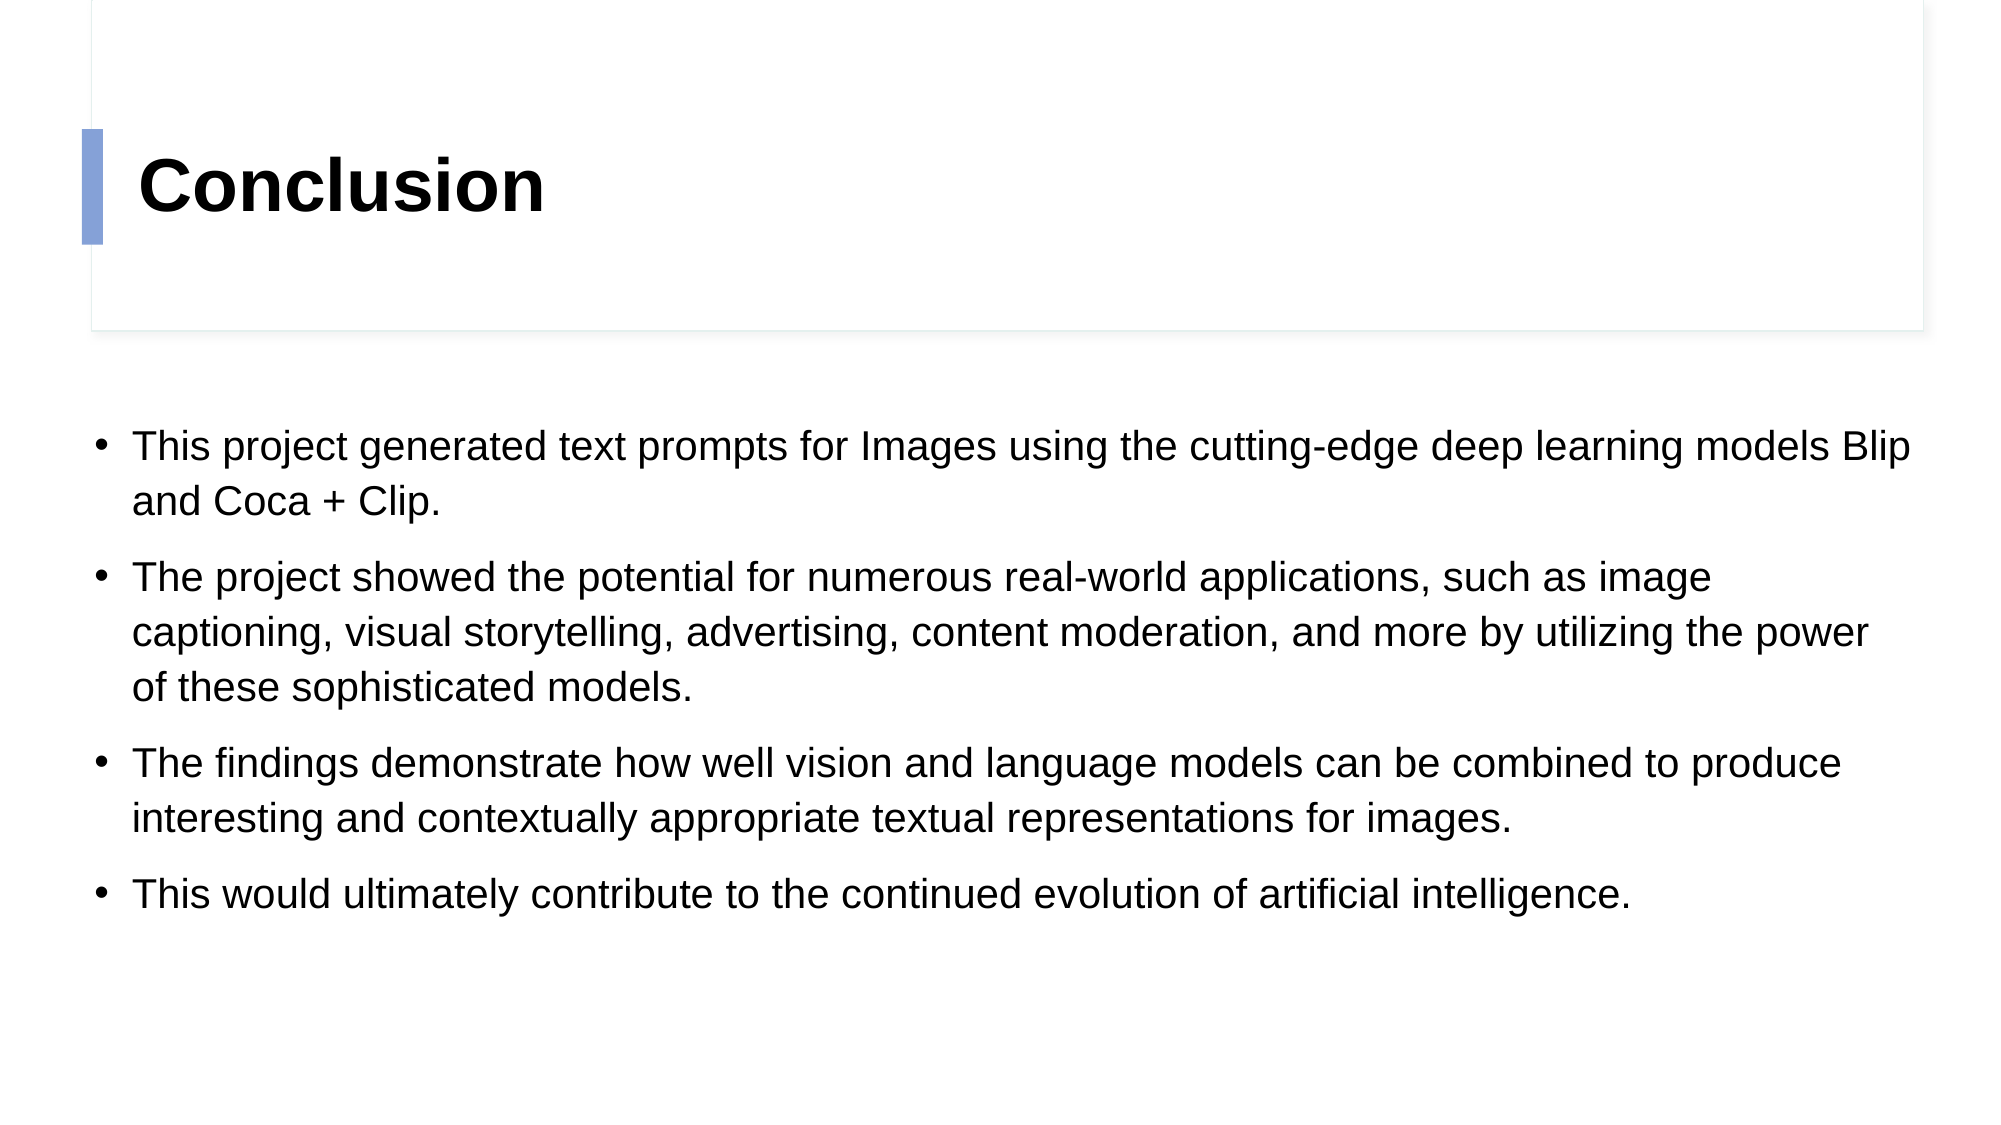

# Conclusion
This project generated text prompts for Images using the cutting-edge deep learning models Blip and Coca + Clip.
The project showed the potential for numerous real-world applications, such as image captioning, visual storytelling, advertising, content moderation, and more by utilizing the power of these sophisticated models.
The findings demonstrate how well vision and language models can be combined to produce interesting and contextually appropriate textual representations for images.
This would ultimately contribute to the continued evolution of artificial intelligence.